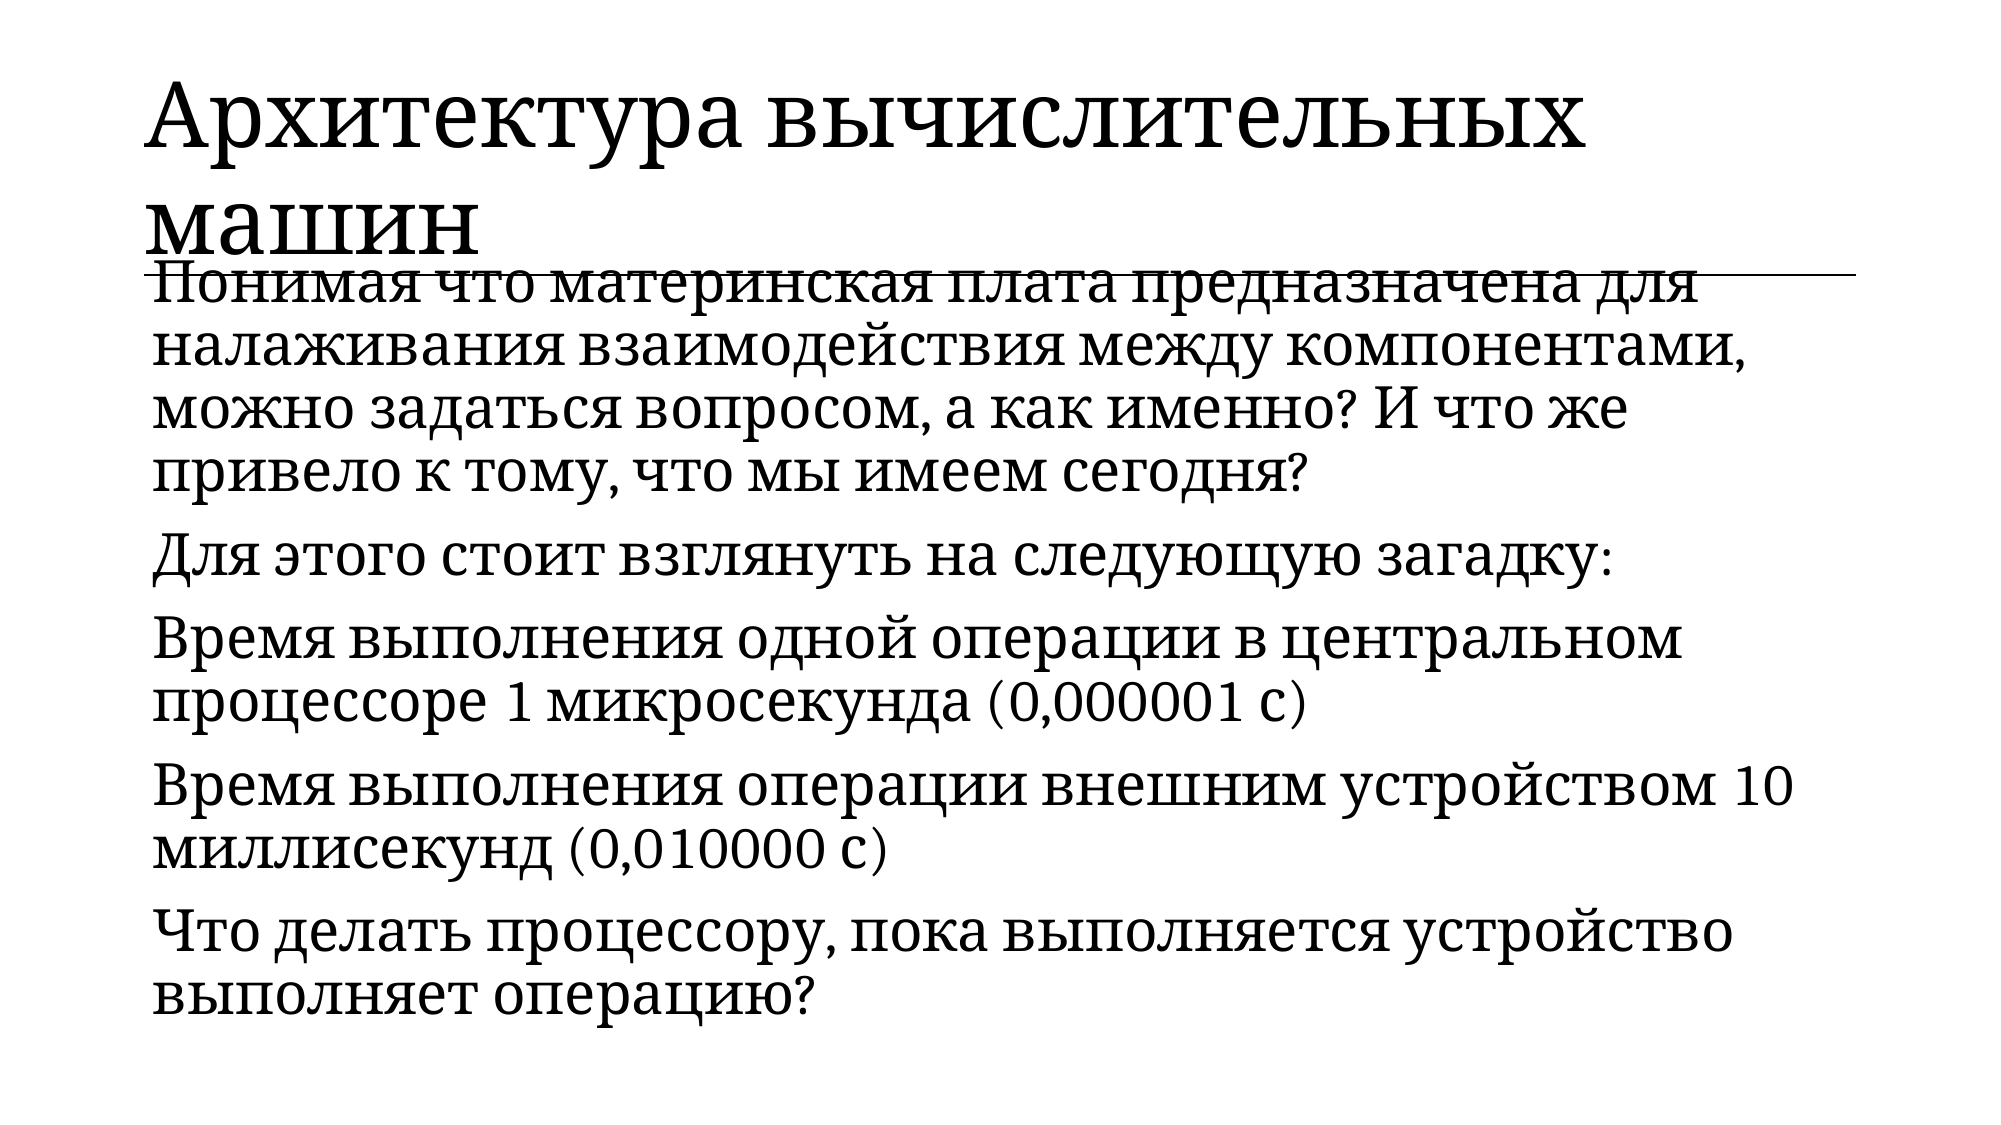

| Архитектура вычислительных машин |
| --- |
Понимая что материнская плата предназначена для налаживания взаимодействия между компонентами, можно задаться вопросом, а как именно? И что же привело к тому, что мы имеем сегодня?
Для этого стоит взглянуть на следующую загадку:
Время выполнения одной операции в центральном процессоре 1 микросекунда (0,000001 с)
Время выполнения операции внешним устройством 10 миллисекунд (0,010000 с)
Что делать процессору, пока выполняется устройство выполняет операцию?